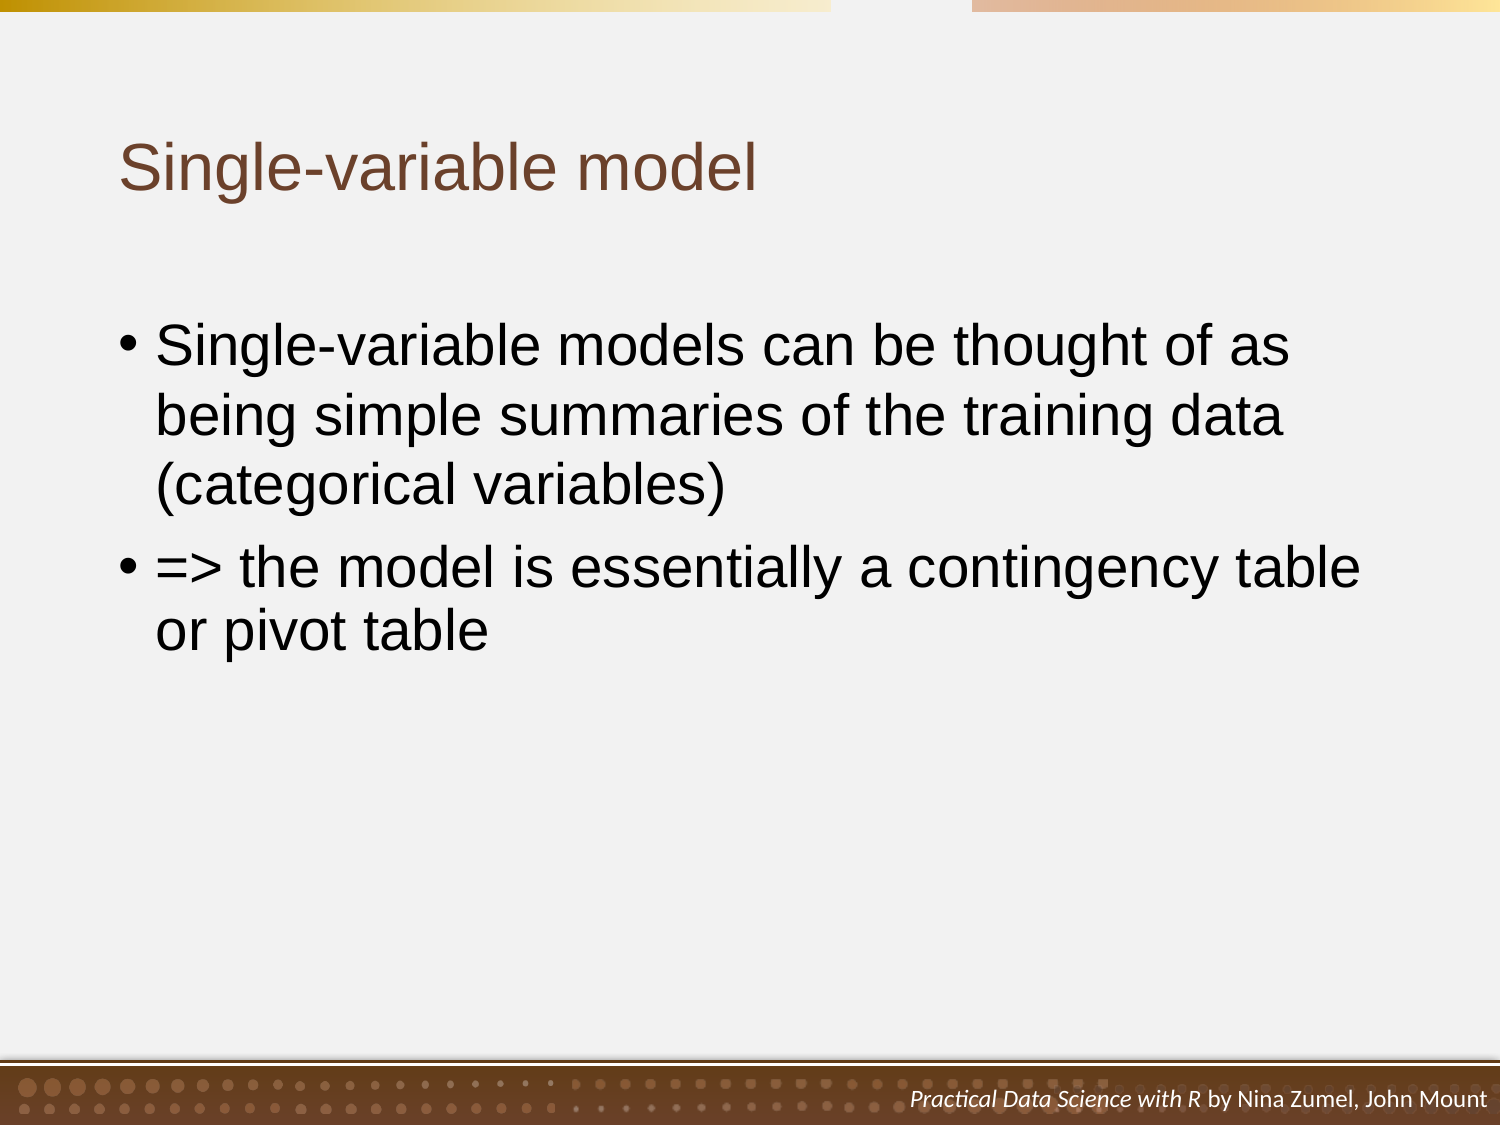

# Single-variable model
Single-variable models can be thought of as being simple summaries of the training data (categorical variables)
=> the model is essentially a contingency table or pivot table
Practical Data Science with R by Nina Zumel, John Mount